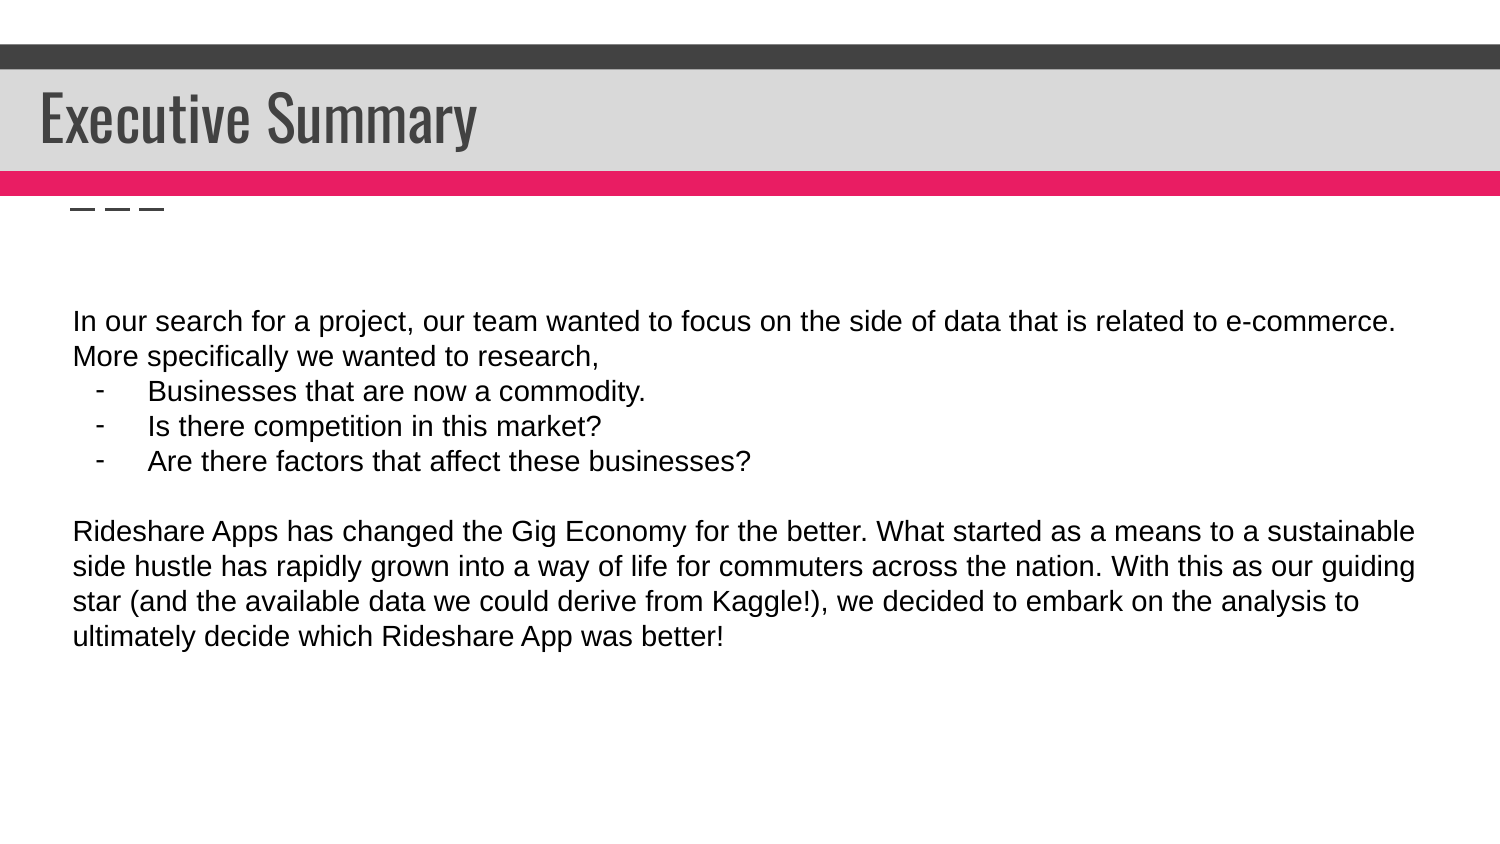

# Executive Summary

In our search for a project, our team wanted to focus on the side of data that is related to e-commerce. More specifically we wanted to research,
Businesses that are now a commodity.
Is there competition in this market?
Are there factors that affect these businesses?

Rideshare Apps has changed the Gig Economy for the better. What started as a means to a sustainable side hustle has rapidly grown into a way of life for commuters across the nation. With this as our guiding star (and the available data we could derive from Kaggle!), we decided to embark on the analysis to ultimately decide which Rideshare App was better!